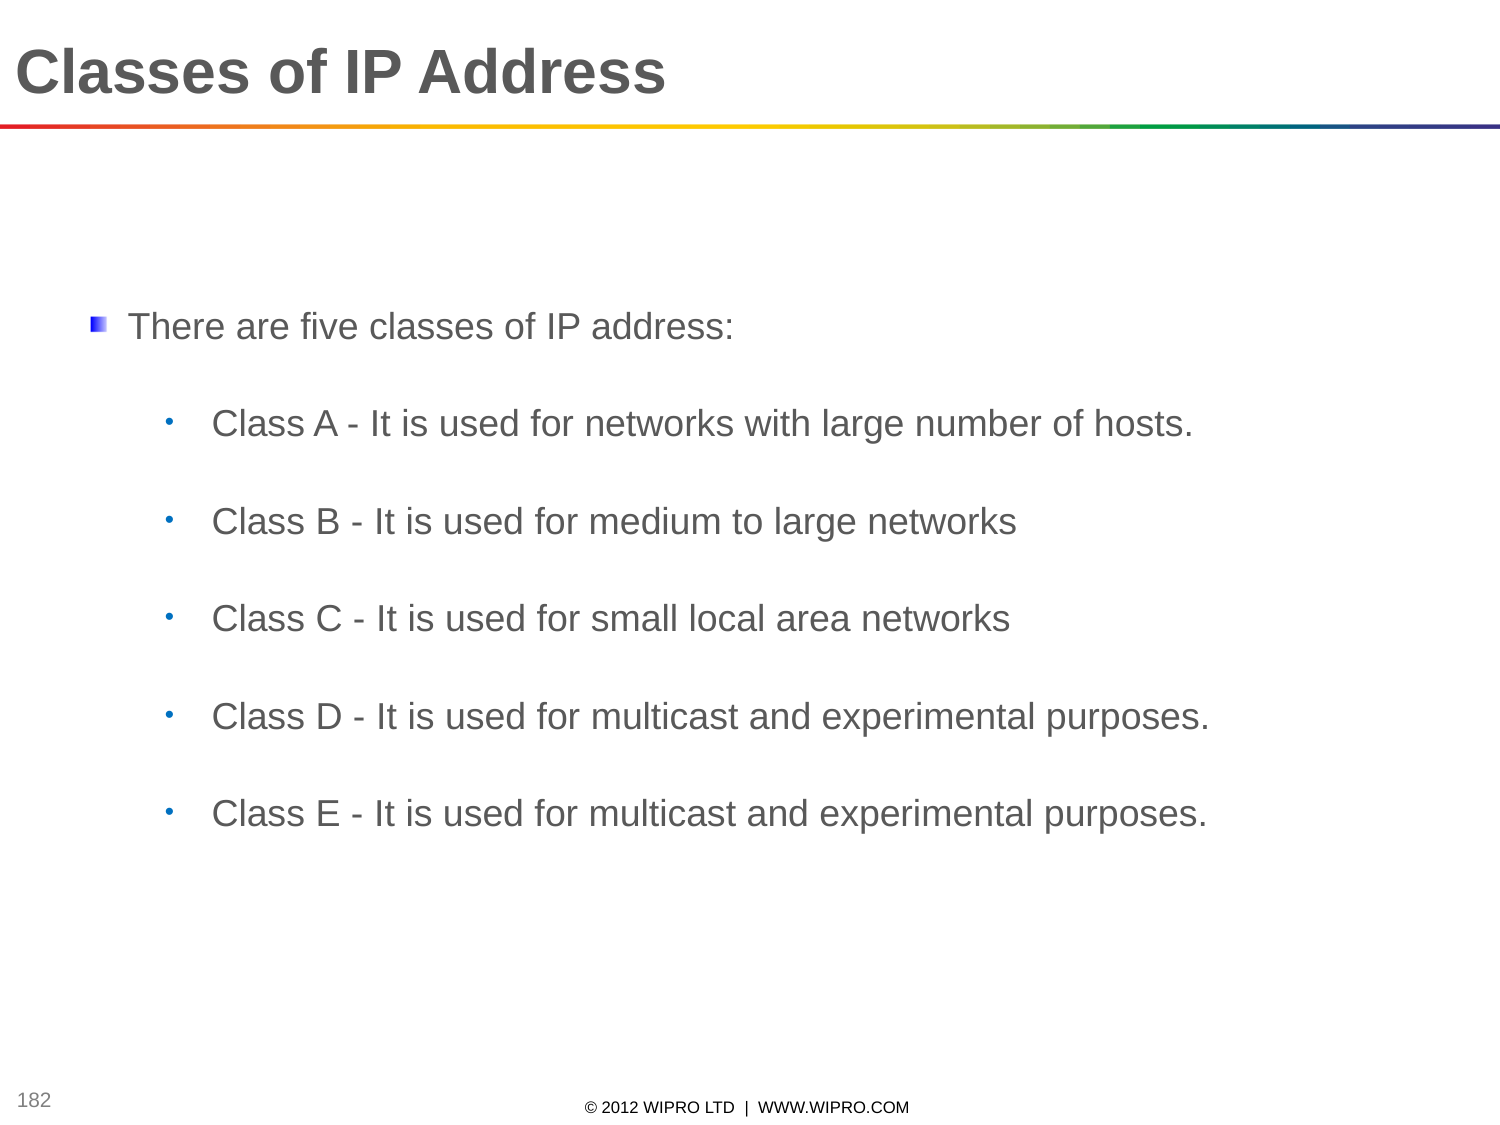

Classes of IP Address
There are five classes of IP address:
Class A - It is used for networks with large number of hosts.
Class B - It is used for medium to large networks
Class C - It is used for small local area networks
Class D - It is used for multicast and experimental purposes.
Class E - It is used for multicast and experimental purposes.